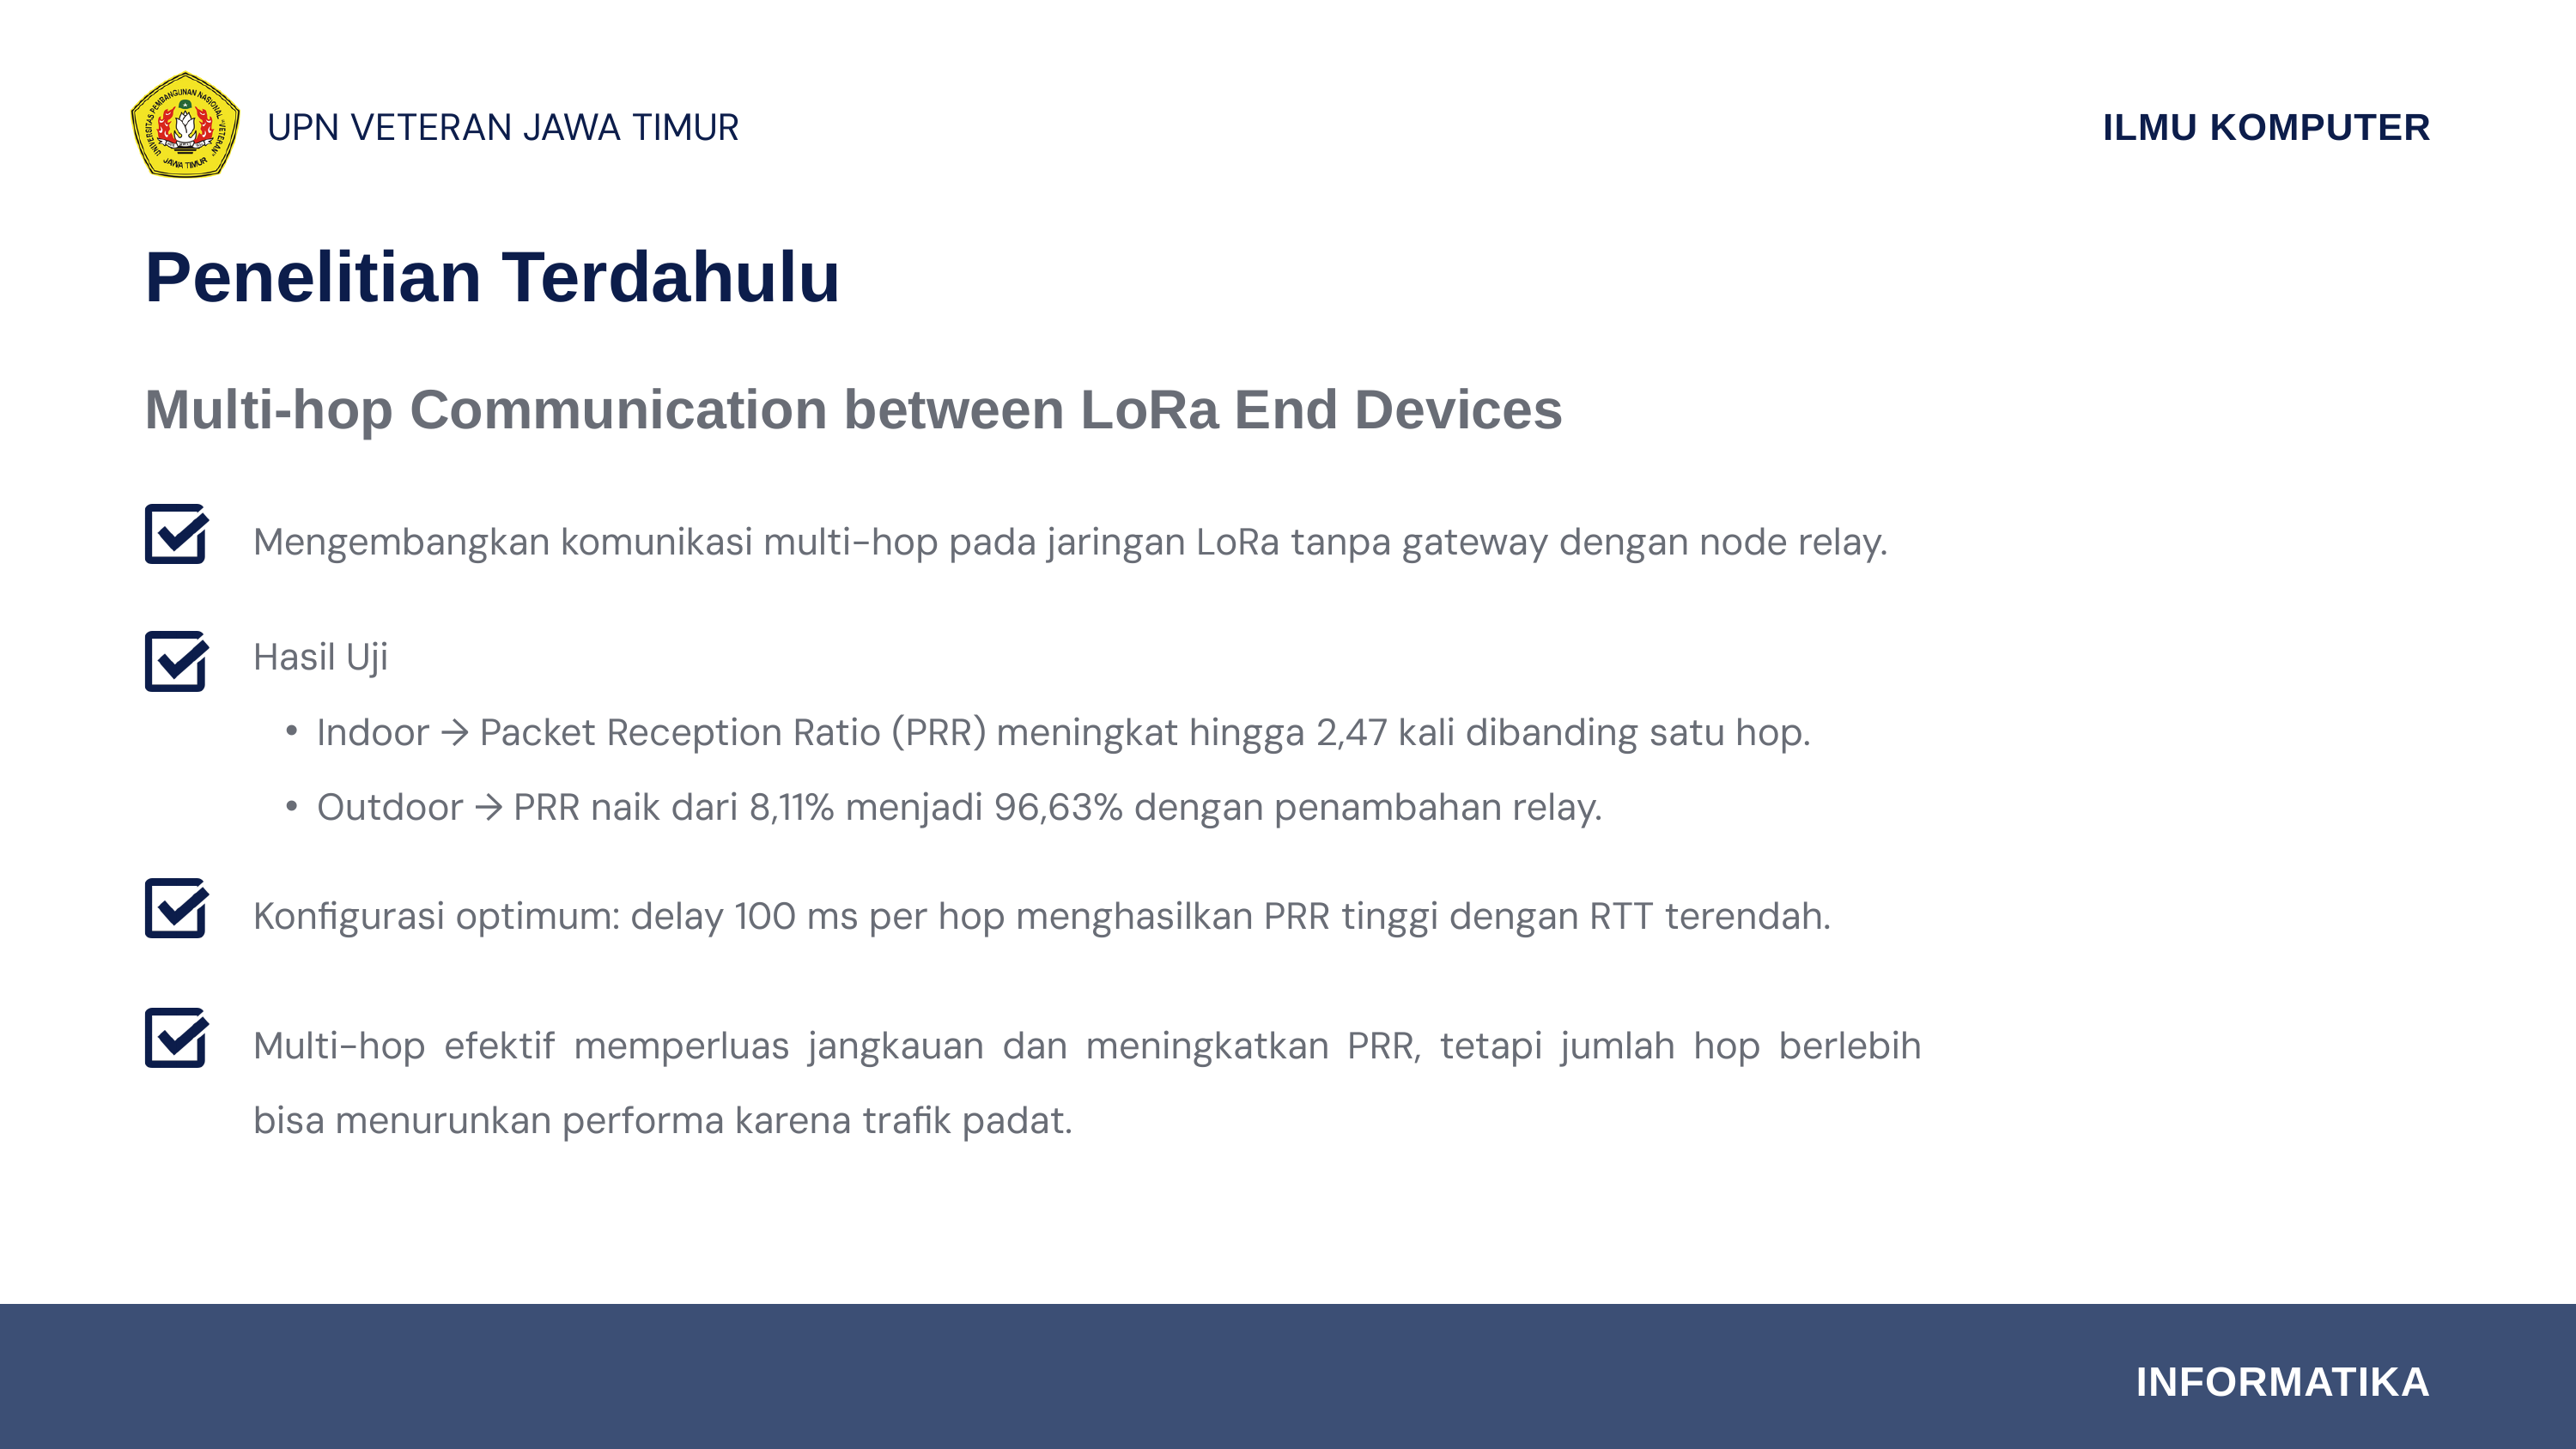

UPN VETERAN JAWA TIMUR
ILMU KOMPUTER
Penelitian Terdahulu
Multi-hop Communication between LoRa End Devices
Mengembangkan komunikasi multi-hop pada jaringan LoRa tanpa gateway dengan node relay.

Hasil Uji
Indoor → Packet Reception Ratio (PRR) meningkat hingga 2,47 kali dibanding satu hop.
Outdoor → PRR naik dari 8,11% menjadi 96,63% dengan penambahan relay.

Konfigurasi optimum: delay 100 ms per hop menghasilkan PRR tinggi dengan RTT terendah.

Multi-hop efektif memperluas jangkauan dan meningkatkan PRR, tetapi jumlah hop berlebih bisa menurunkan performa karena trafik padat.

INFORMATIKA